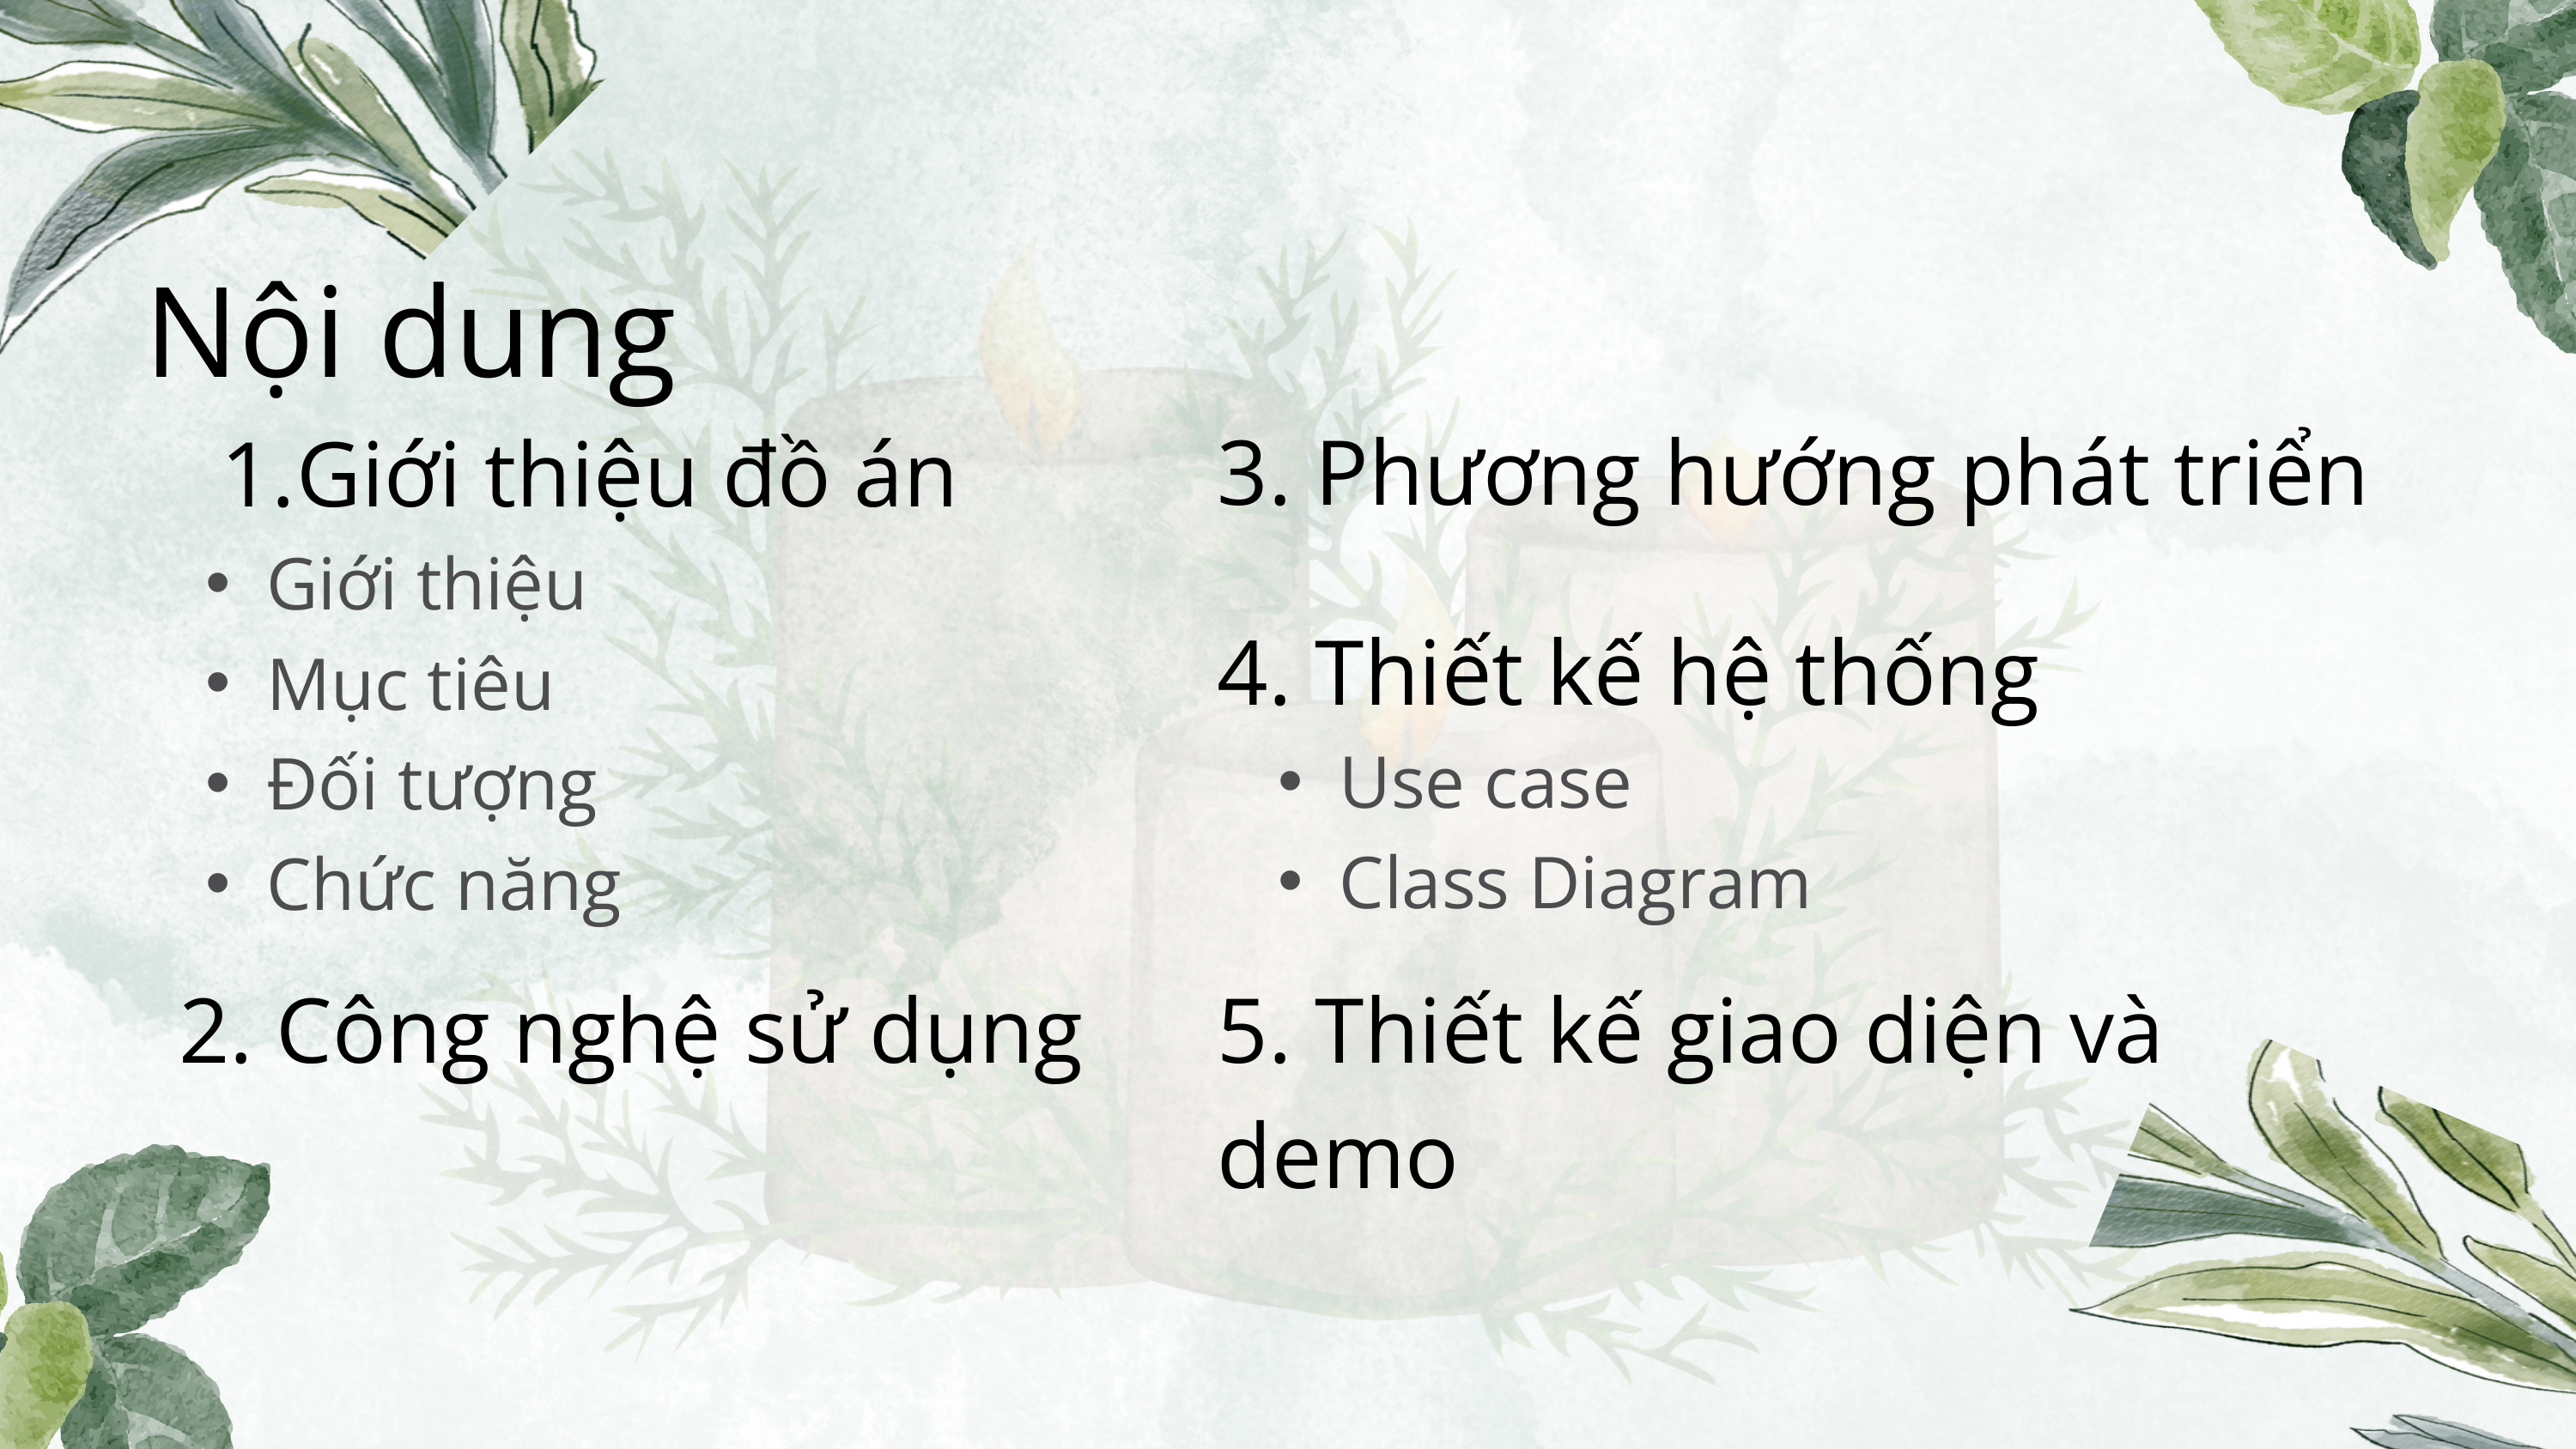

Nội dung
3. Phương hướng phát triển
Giới thiệu đồ án
Giới thiệu
Mục tiêu
Đối tượng
Chức năng
4. Thiết kế hệ thống
Use case
Class Diagram
5. Thiết kế giao diện và demo
2. Công nghệ sử dụng